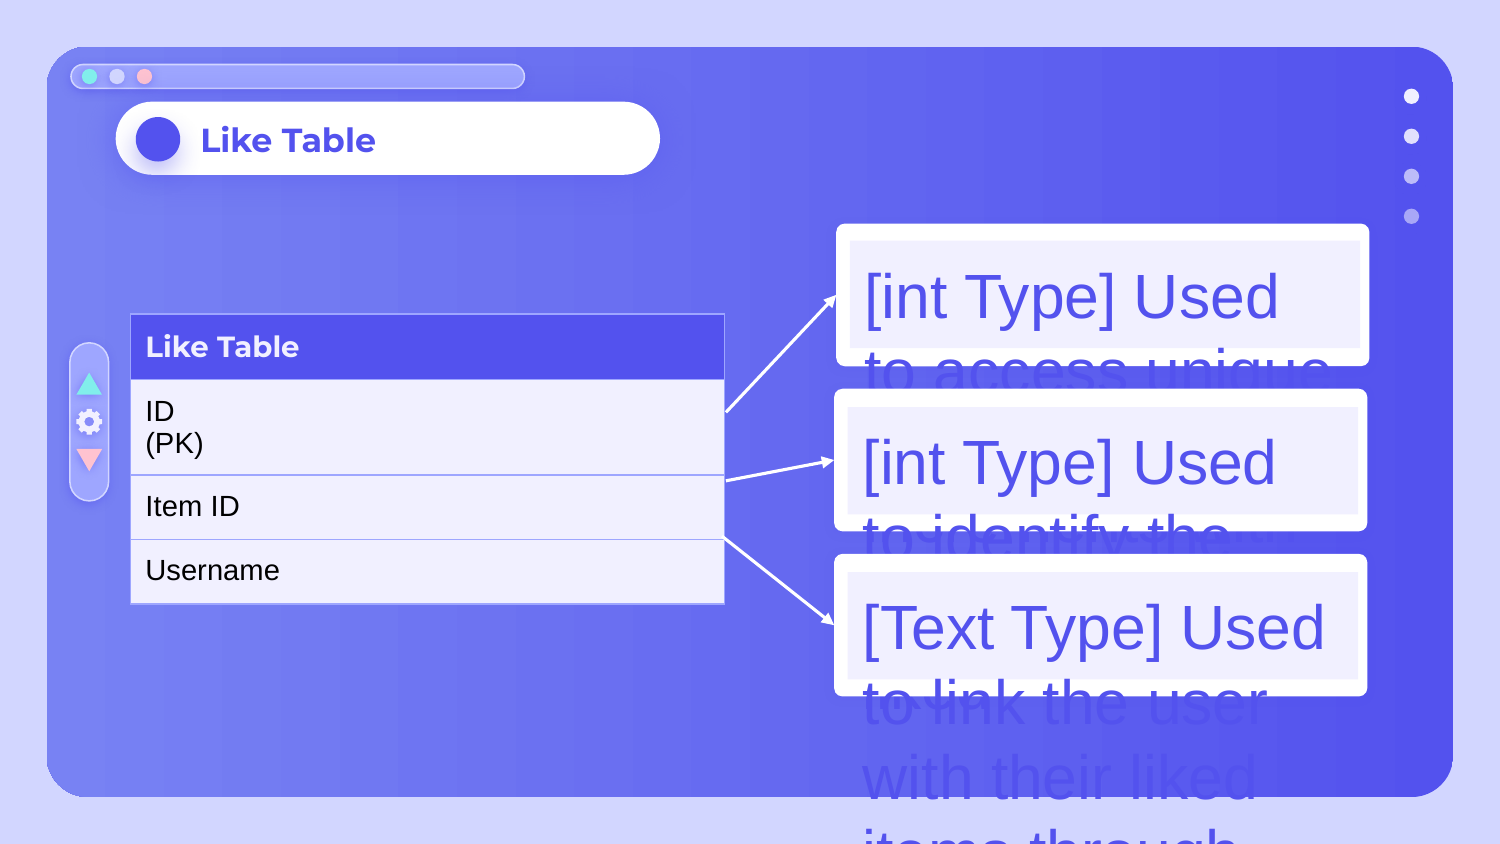

# Like Table

[int Type] Used to access unique rows, auto increments with every new row
| Like Table |
| --- |
| ID (PK) |
| Item ID |
| Username |

[int Type] Used to identify the item that was liked

[Text Type] Used to link the user with their liked items through their username